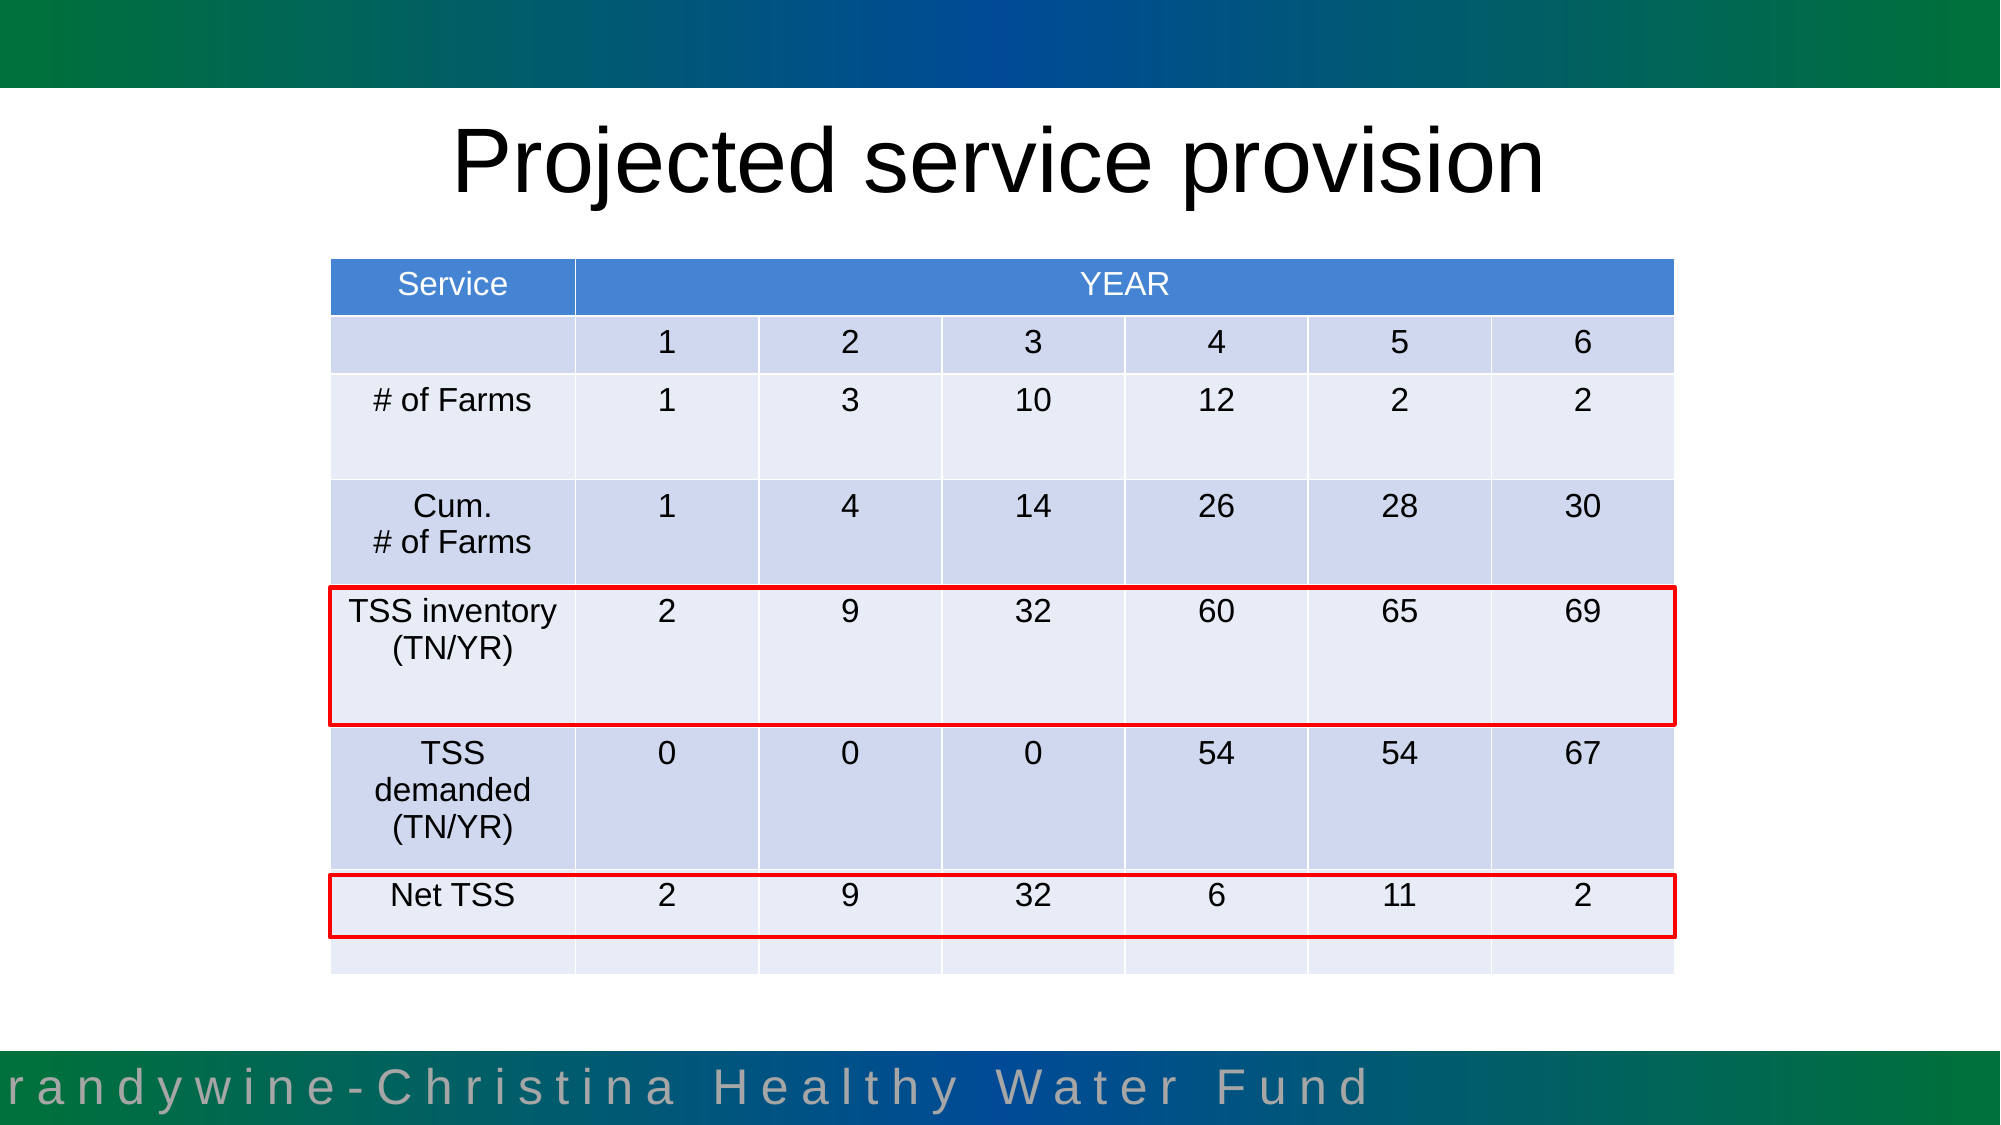

# Projected service provision
| Service | YEAR |  |  |  |  |  |
| --- | --- | --- | --- | --- | --- | --- |
|  | 1 | 2 | 3 | 4 | 5 | 6 |
| # of Farms | 1 | 3 | 10 | 12 | 2 | 2 |
| Cum. # of Farms | 1 | 4 | 14 | 26 | 28 | 30 |
| TSS inventory (TN/YR) | 2 | 9 | 32 | 60 | 65 | 69 |
| TSS demanded (TN/YR) | 0 | 0 | 0 | 54 | 54 | 67 |
| Net TSS | 2 | 9 | 32 | 6 | 11 | 2 |